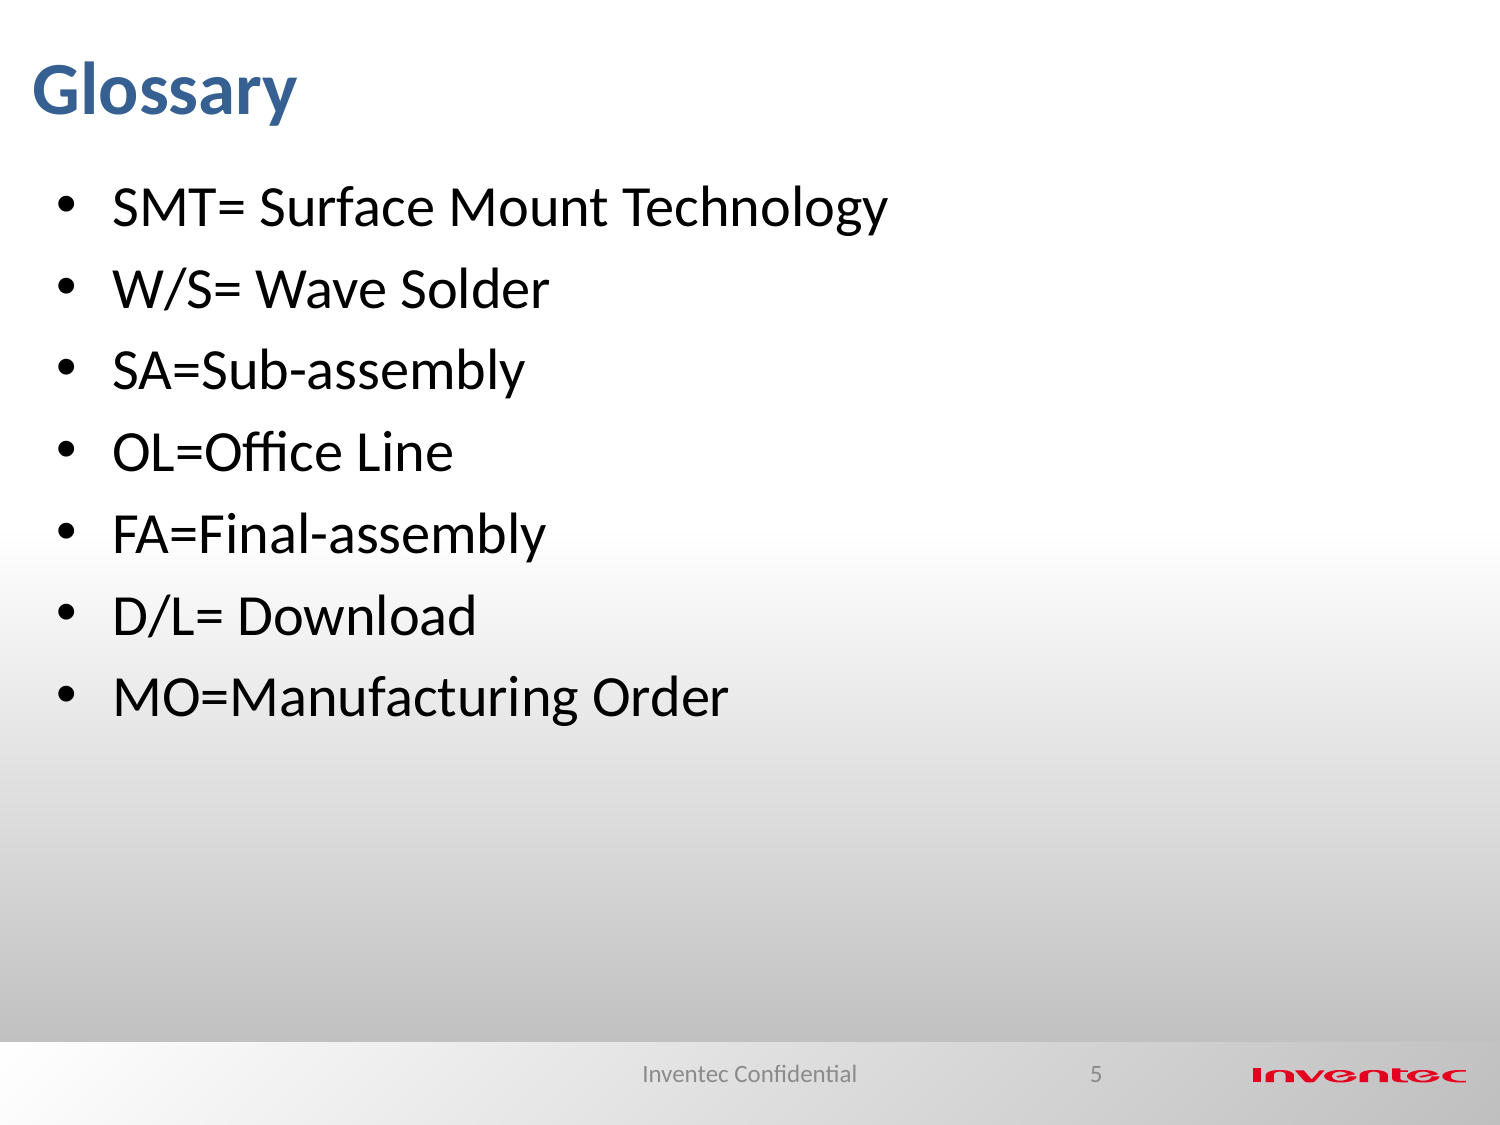

# Glossary
SMT= Surface Mount Technology
W/S= Wave Solder
SA=Sub-assembly
OL=Office Line
FA=Final-assembly
D/L= Download
MO=Manufacturing Order

Inventec Confidential
5